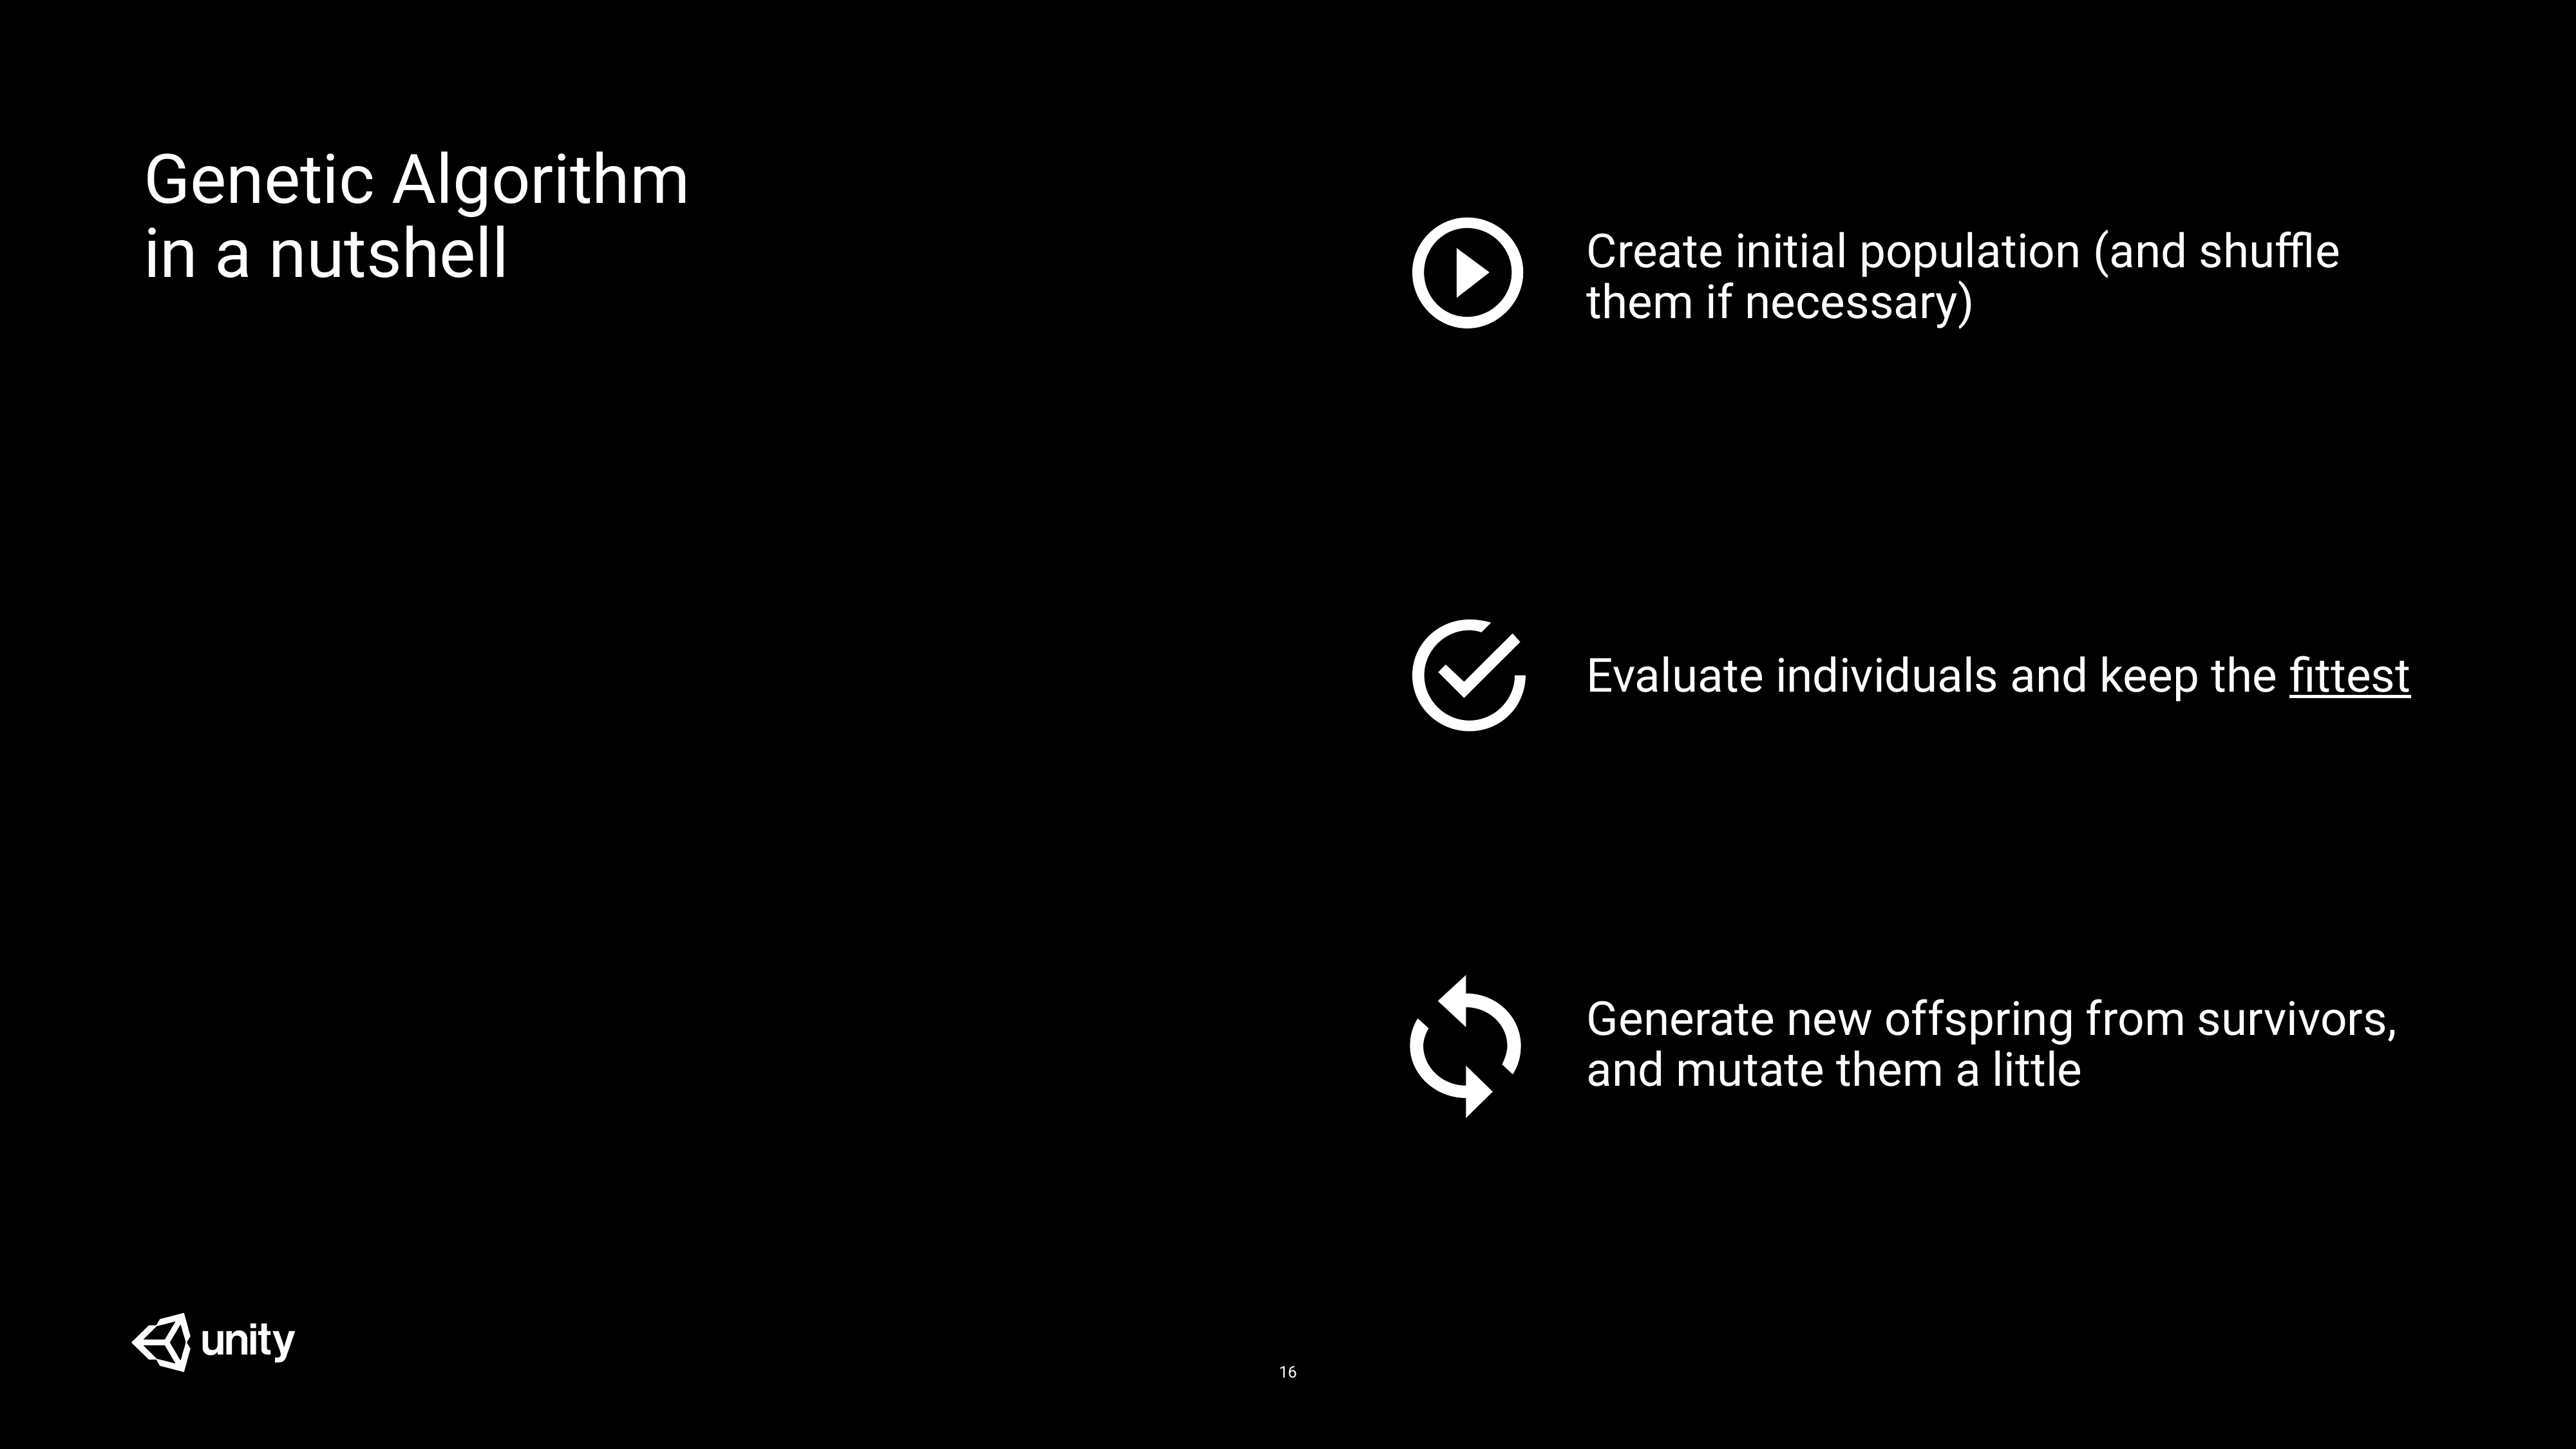

Genetic Algorithm
in a nutshell

Create initial population (and shuffle them if necessary)

Evaluate individuals and keep the fittest

Generate new offspring from survivors, and mutate them a little
16